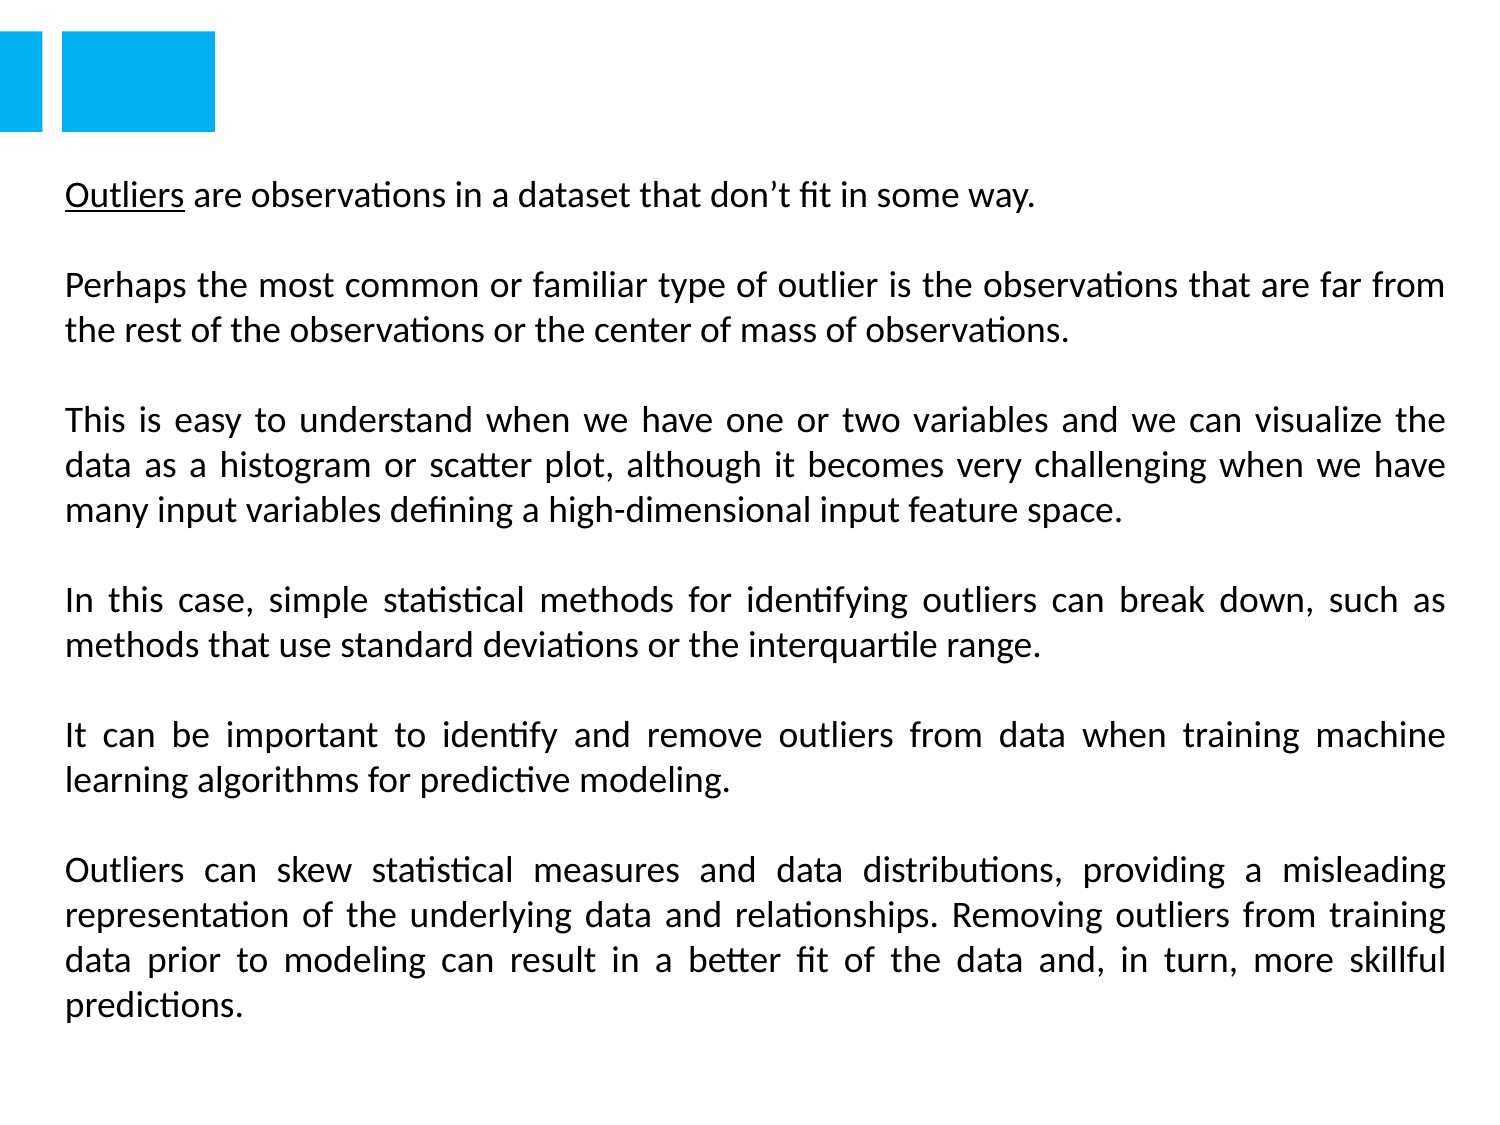

Outliers are observations in a dataset that don’t fit in some way.

Perhaps the most common or familiar type of outlier is the observations that are far from the rest of the observations or the center of mass of observations.

This is easy to understand when we have one or two variables and we can visualize the data as a histogram or scatter plot, although it becomes very challenging when we have many input variables defining a high-dimensional input feature space.

In this case, simple statistical methods for identifying outliers can break down, such as methods that use standard deviations or the interquartile range.

It can be important to identify and remove outliers from data when training machine learning algorithms for predictive modeling.

Outliers can skew statistical measures and data distributions, providing a misleading representation of the underlying data and relationships. Removing outliers from training data prior to modeling can result in a better fit of the data and, in turn, more skillful predictions.